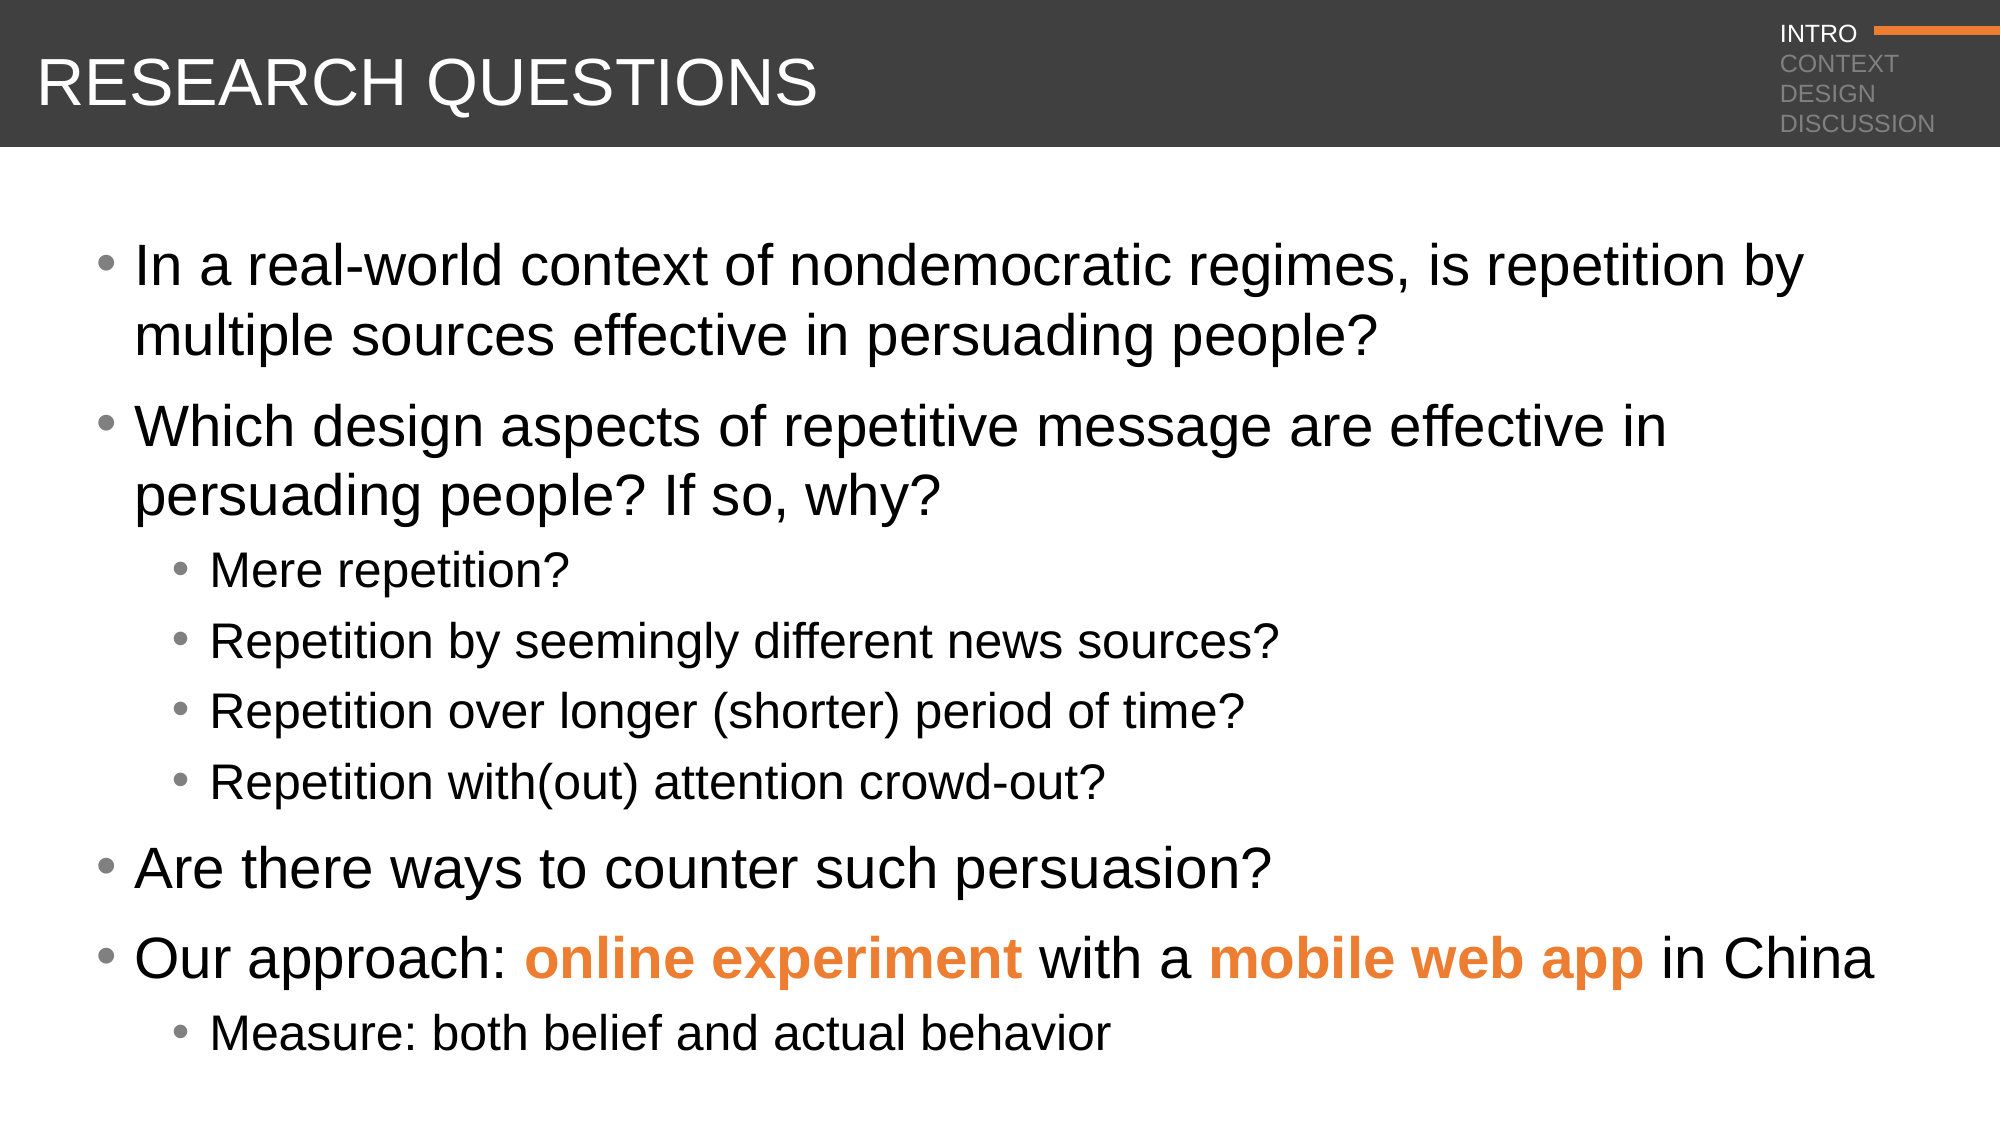

INTRO
CONTEXT
DESIGN
DISCUSSION
# RESEARCH QUESTIONS
In a real-world context of nondemocratic regimes, is repetition by multiple sources effective in persuading people?
Which design aspects of repetitive message are effective in persuading people? If so, why?
Mere repetition?
Repetition by seemingly different news sources?
Repetition over longer (shorter) period of time?
Repetition with(out) attention crowd-out?
Are there ways to counter such persuasion?
Our approach: online experiment with a mobile web app in China
Measure: both belief and actual behavior